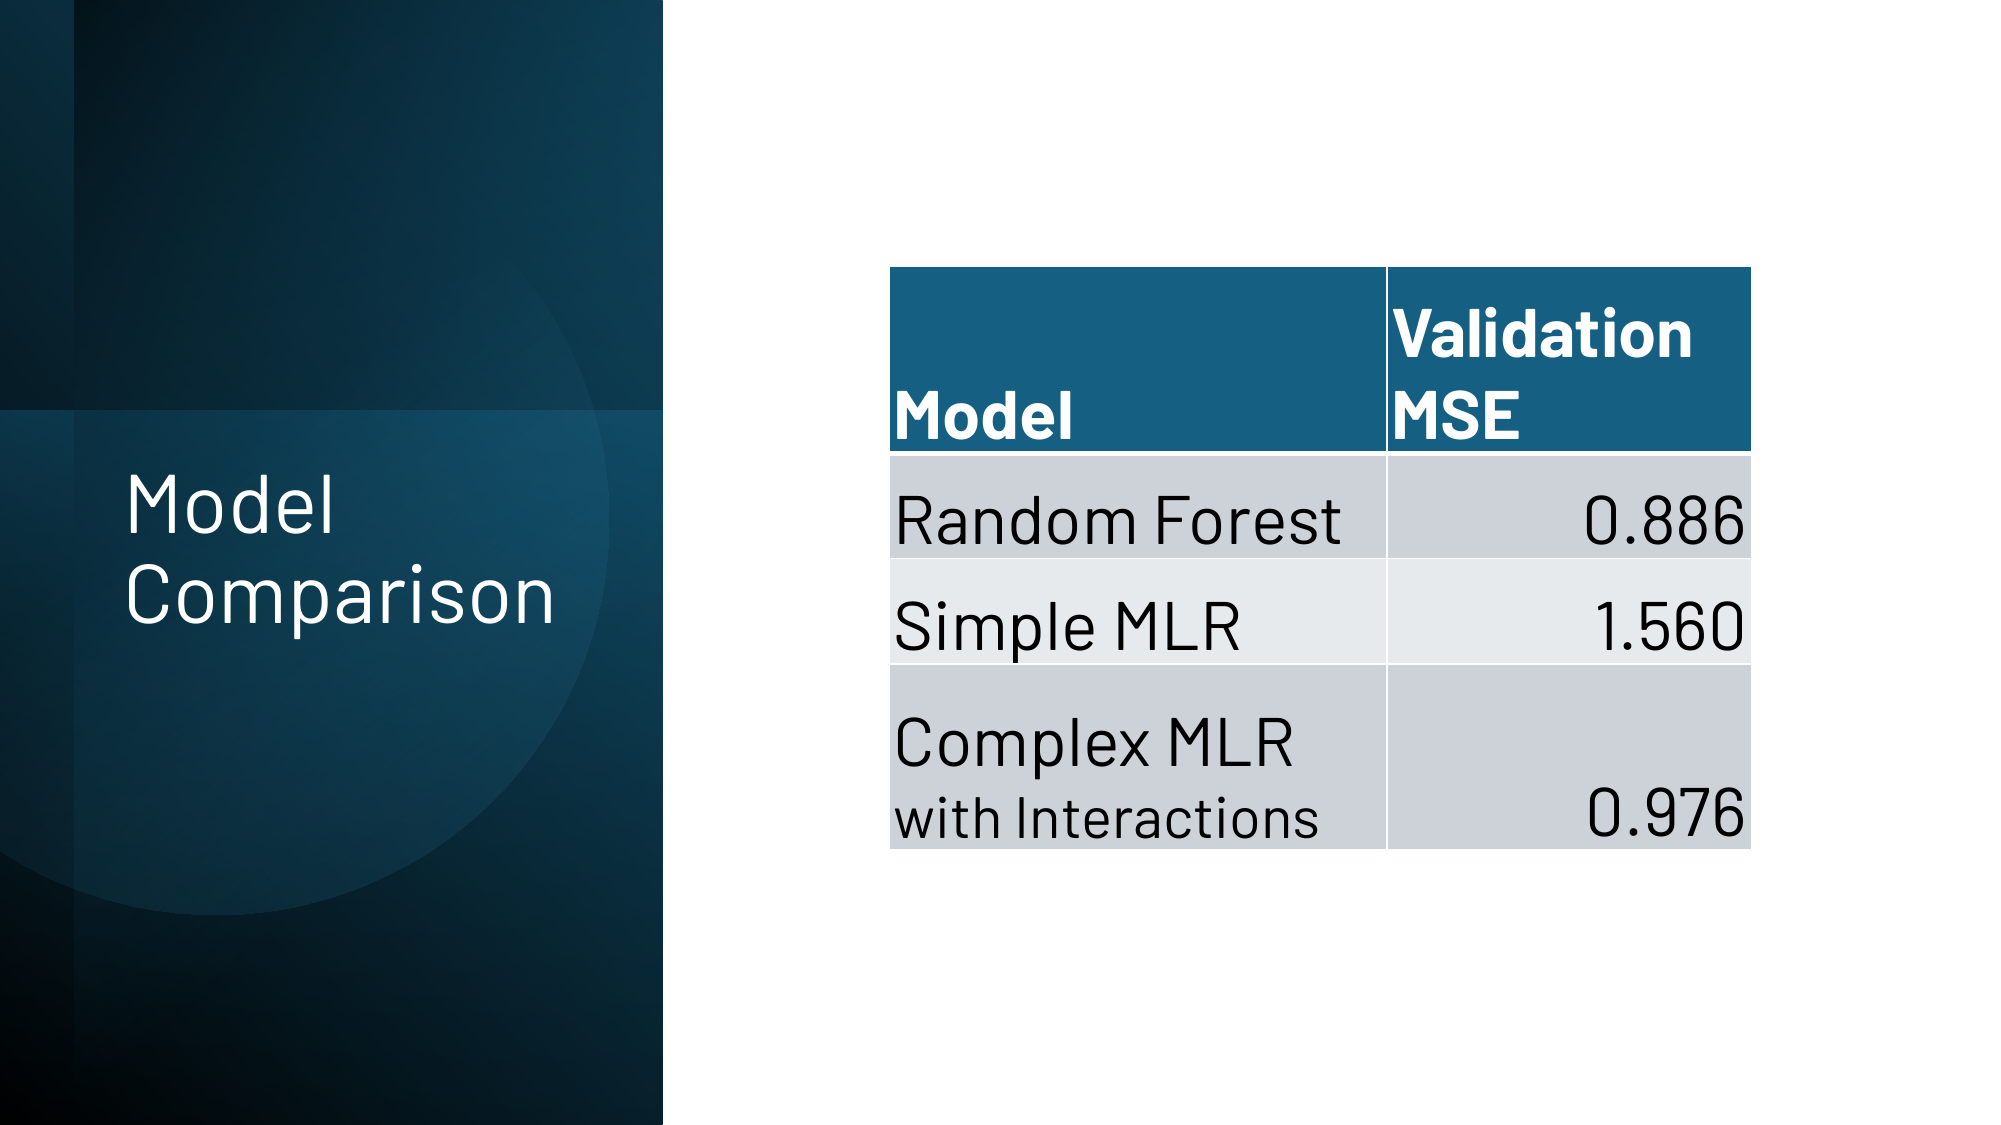

| Model | Validation MSE |
| --- | --- |
| Random Forest | 0.886 |
| Simple MLR | 1.560 |
| Complex MLR with Interactions | 0.976 |

# Model Comparison